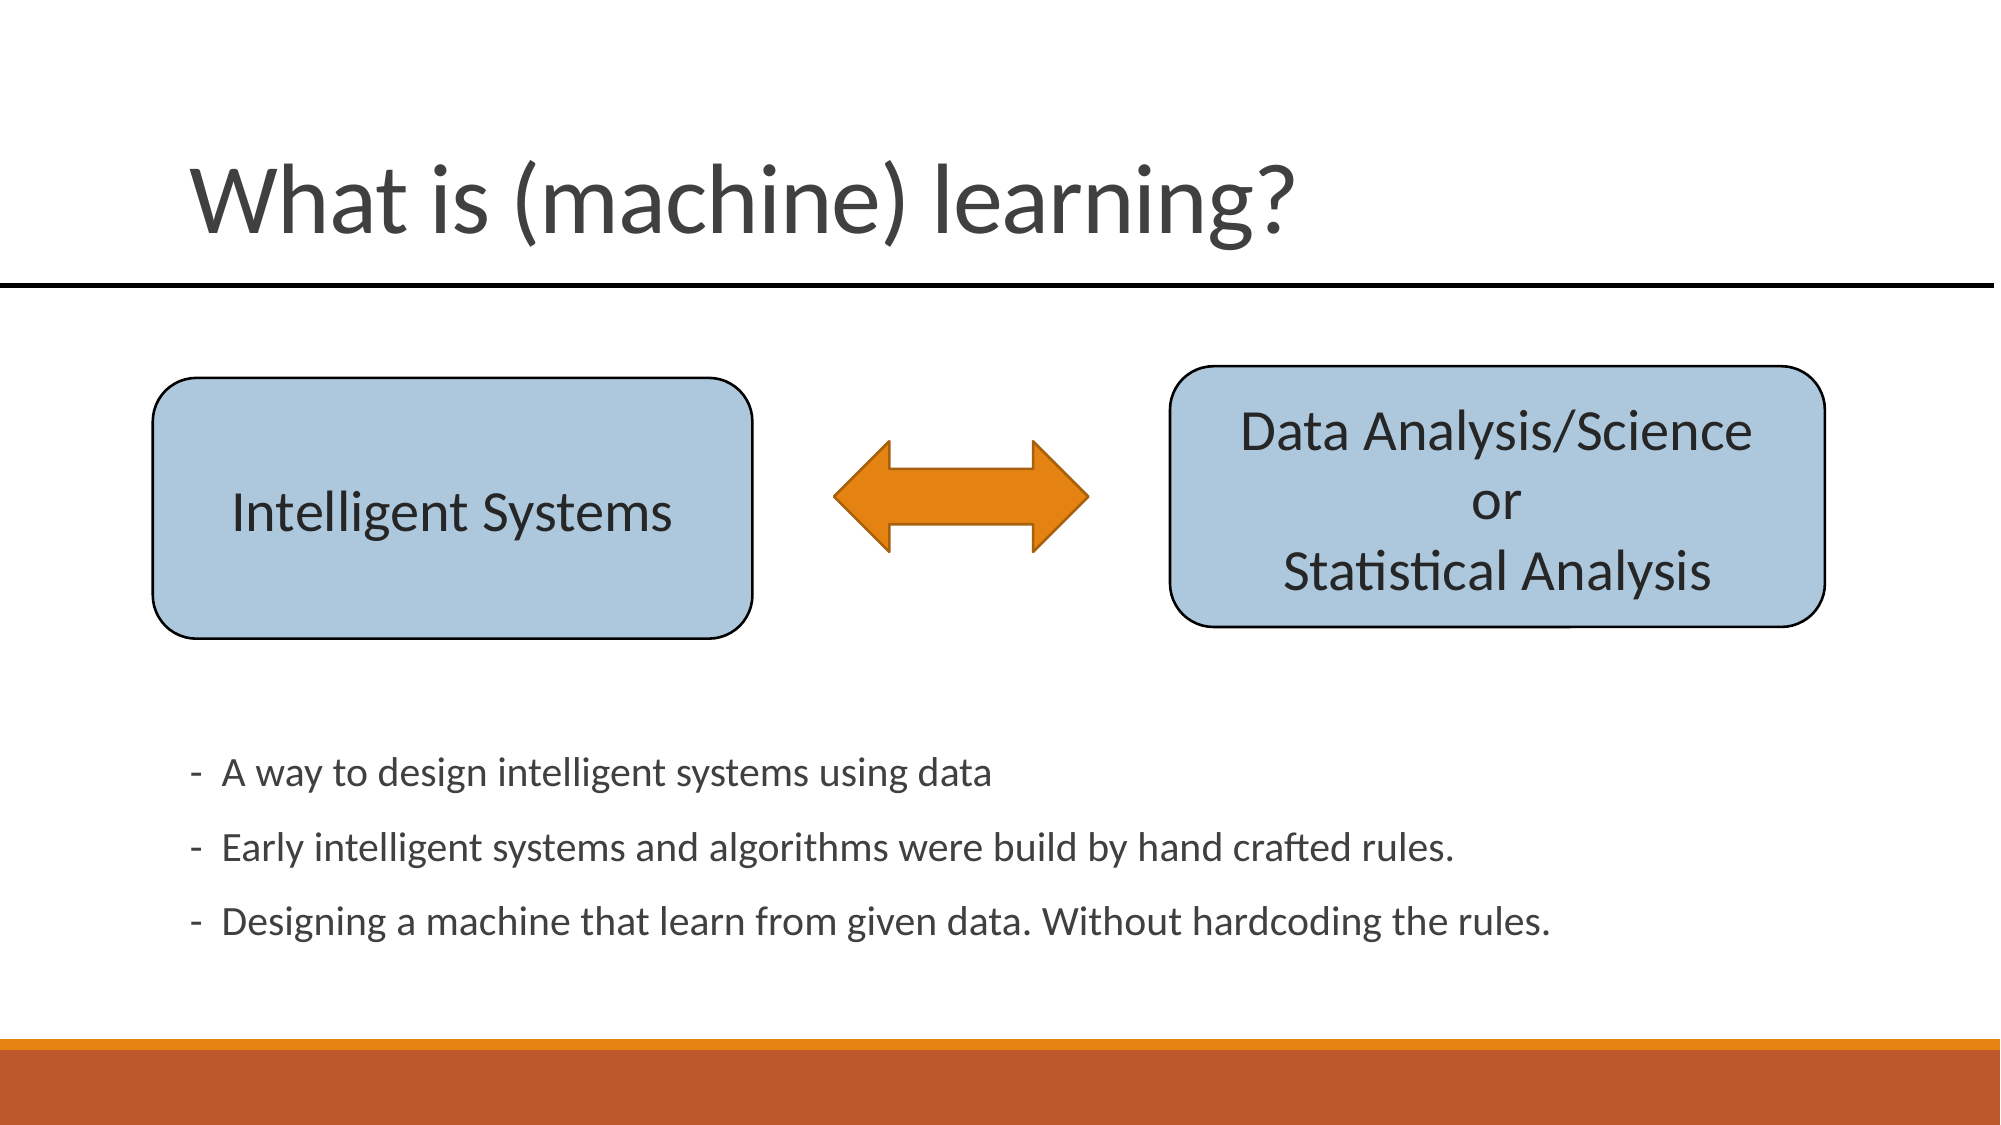

# What is (machine) learning?
Data Analysis/Science
or
Statistical Analysis
Intelligent Systems

-  A way to design intelligent systems using data
-  Early intelligent systems and algorithms were build by hand crafted rules.
-  Designing a machine that learn from given data. Without hardcoding the rules.